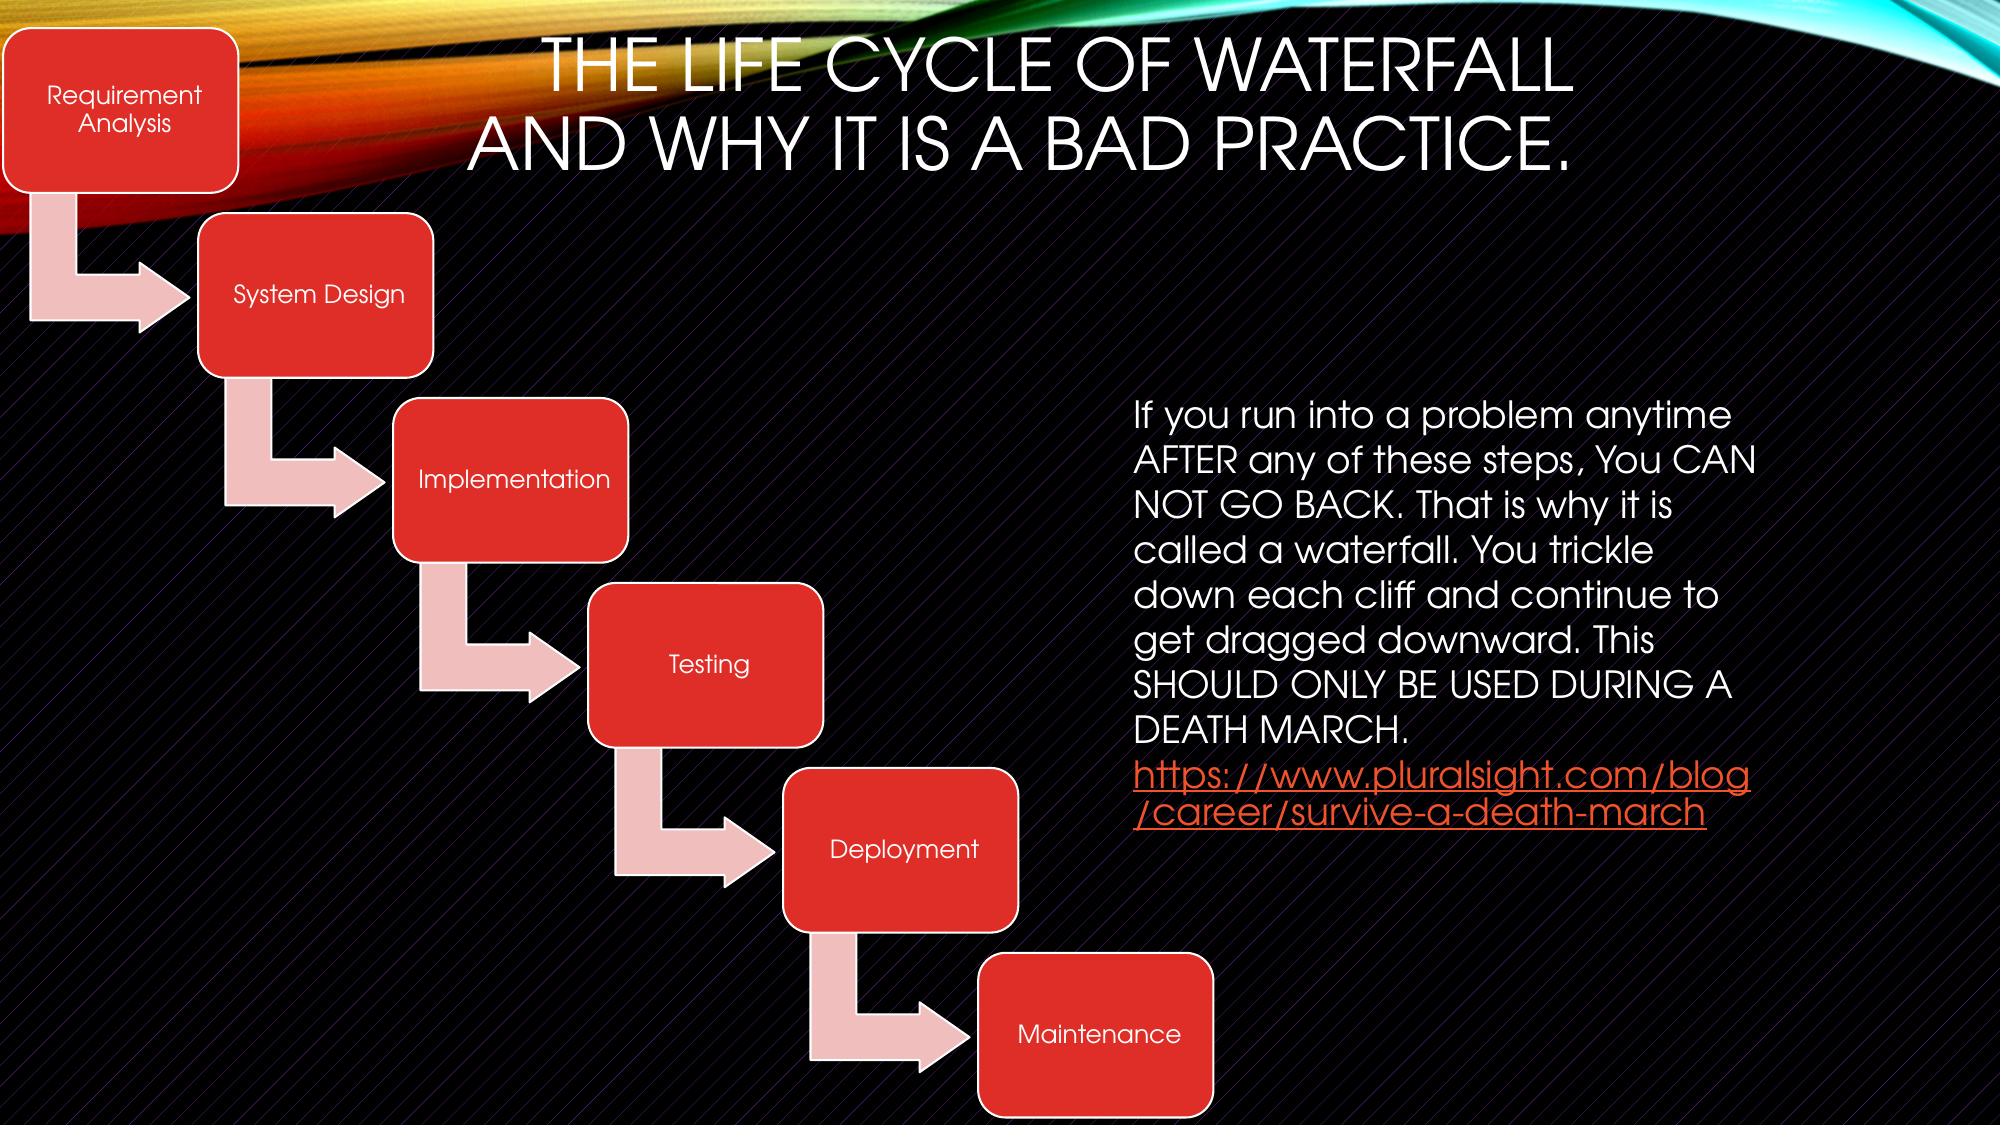

Requirement Analysis
System Design
Implementation
Testing
Deployment
Maintenance
# THE LIFE CYCLE OF WATERFALL AND WHY IT IS A BAD PRACTICE.
If you run into a problem anytime AFTER any of these steps, You CAN NOT GO BACK. That is why it is called a waterfall. You trickle down each cliff and continue to get dragged downward. This SHOULD ONLY BE USED DURING A DEATH MARCH. https://www.pluralsight.com/blog/career/survive-a-death-march